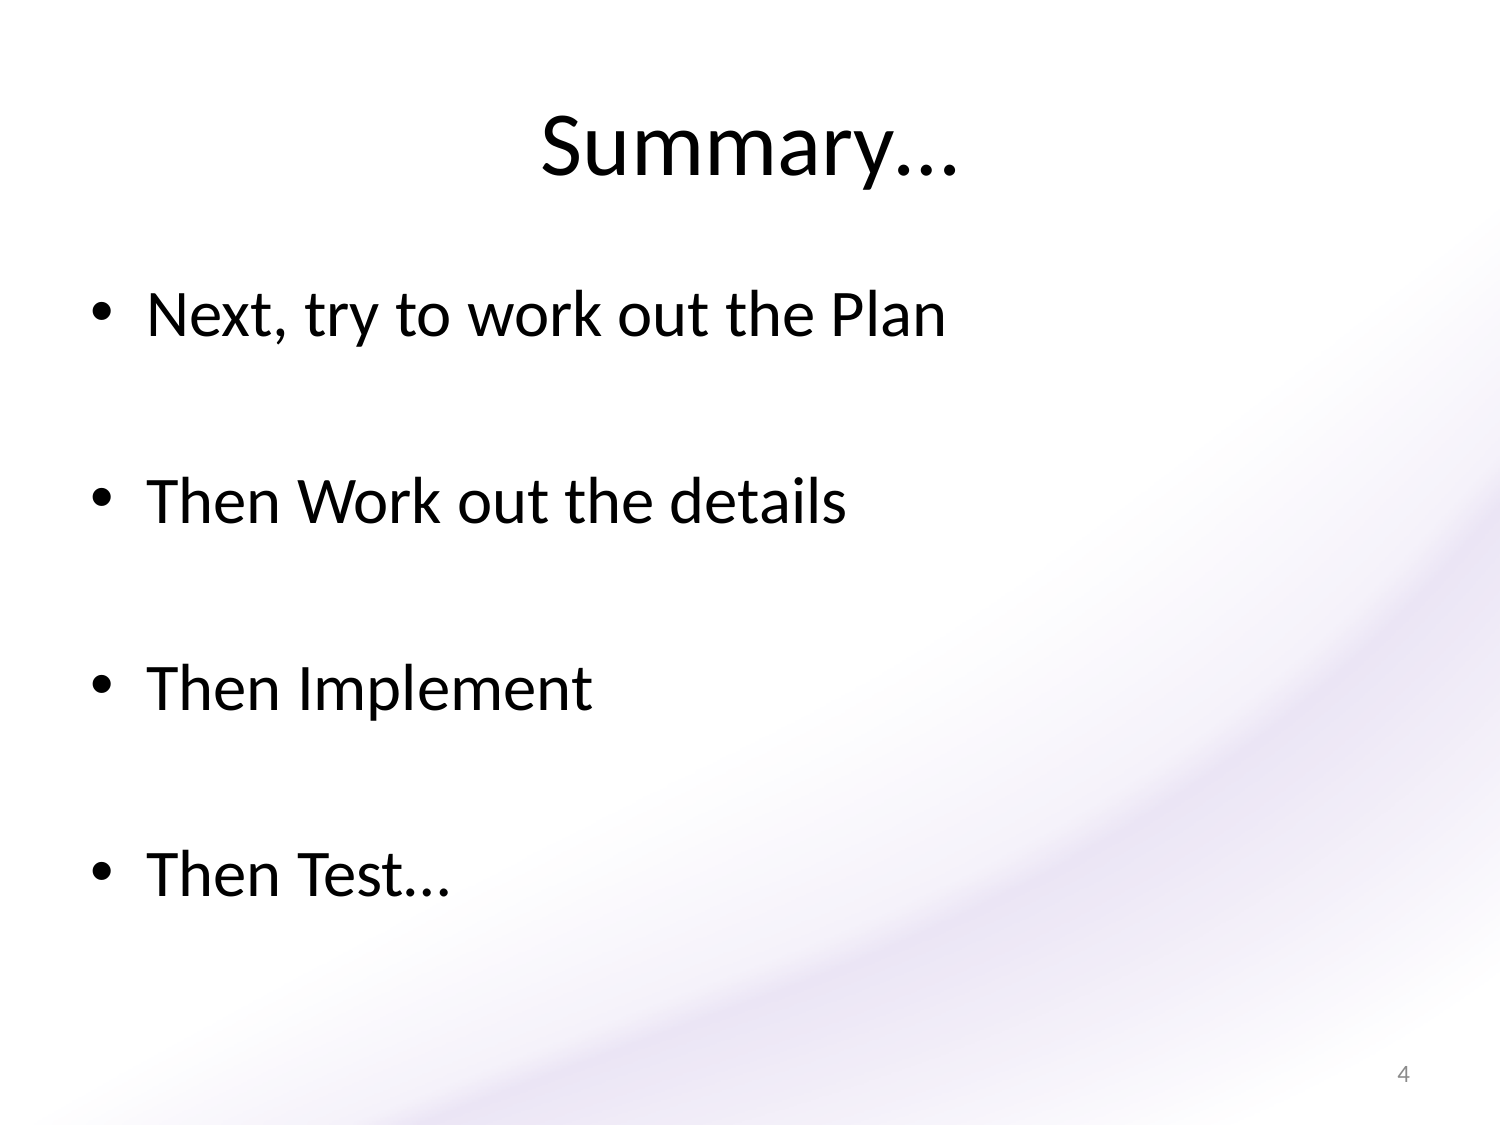

# Summary…
Next, try to work out the Plan

Then Work out the details

Then Implement

Then Test…
4